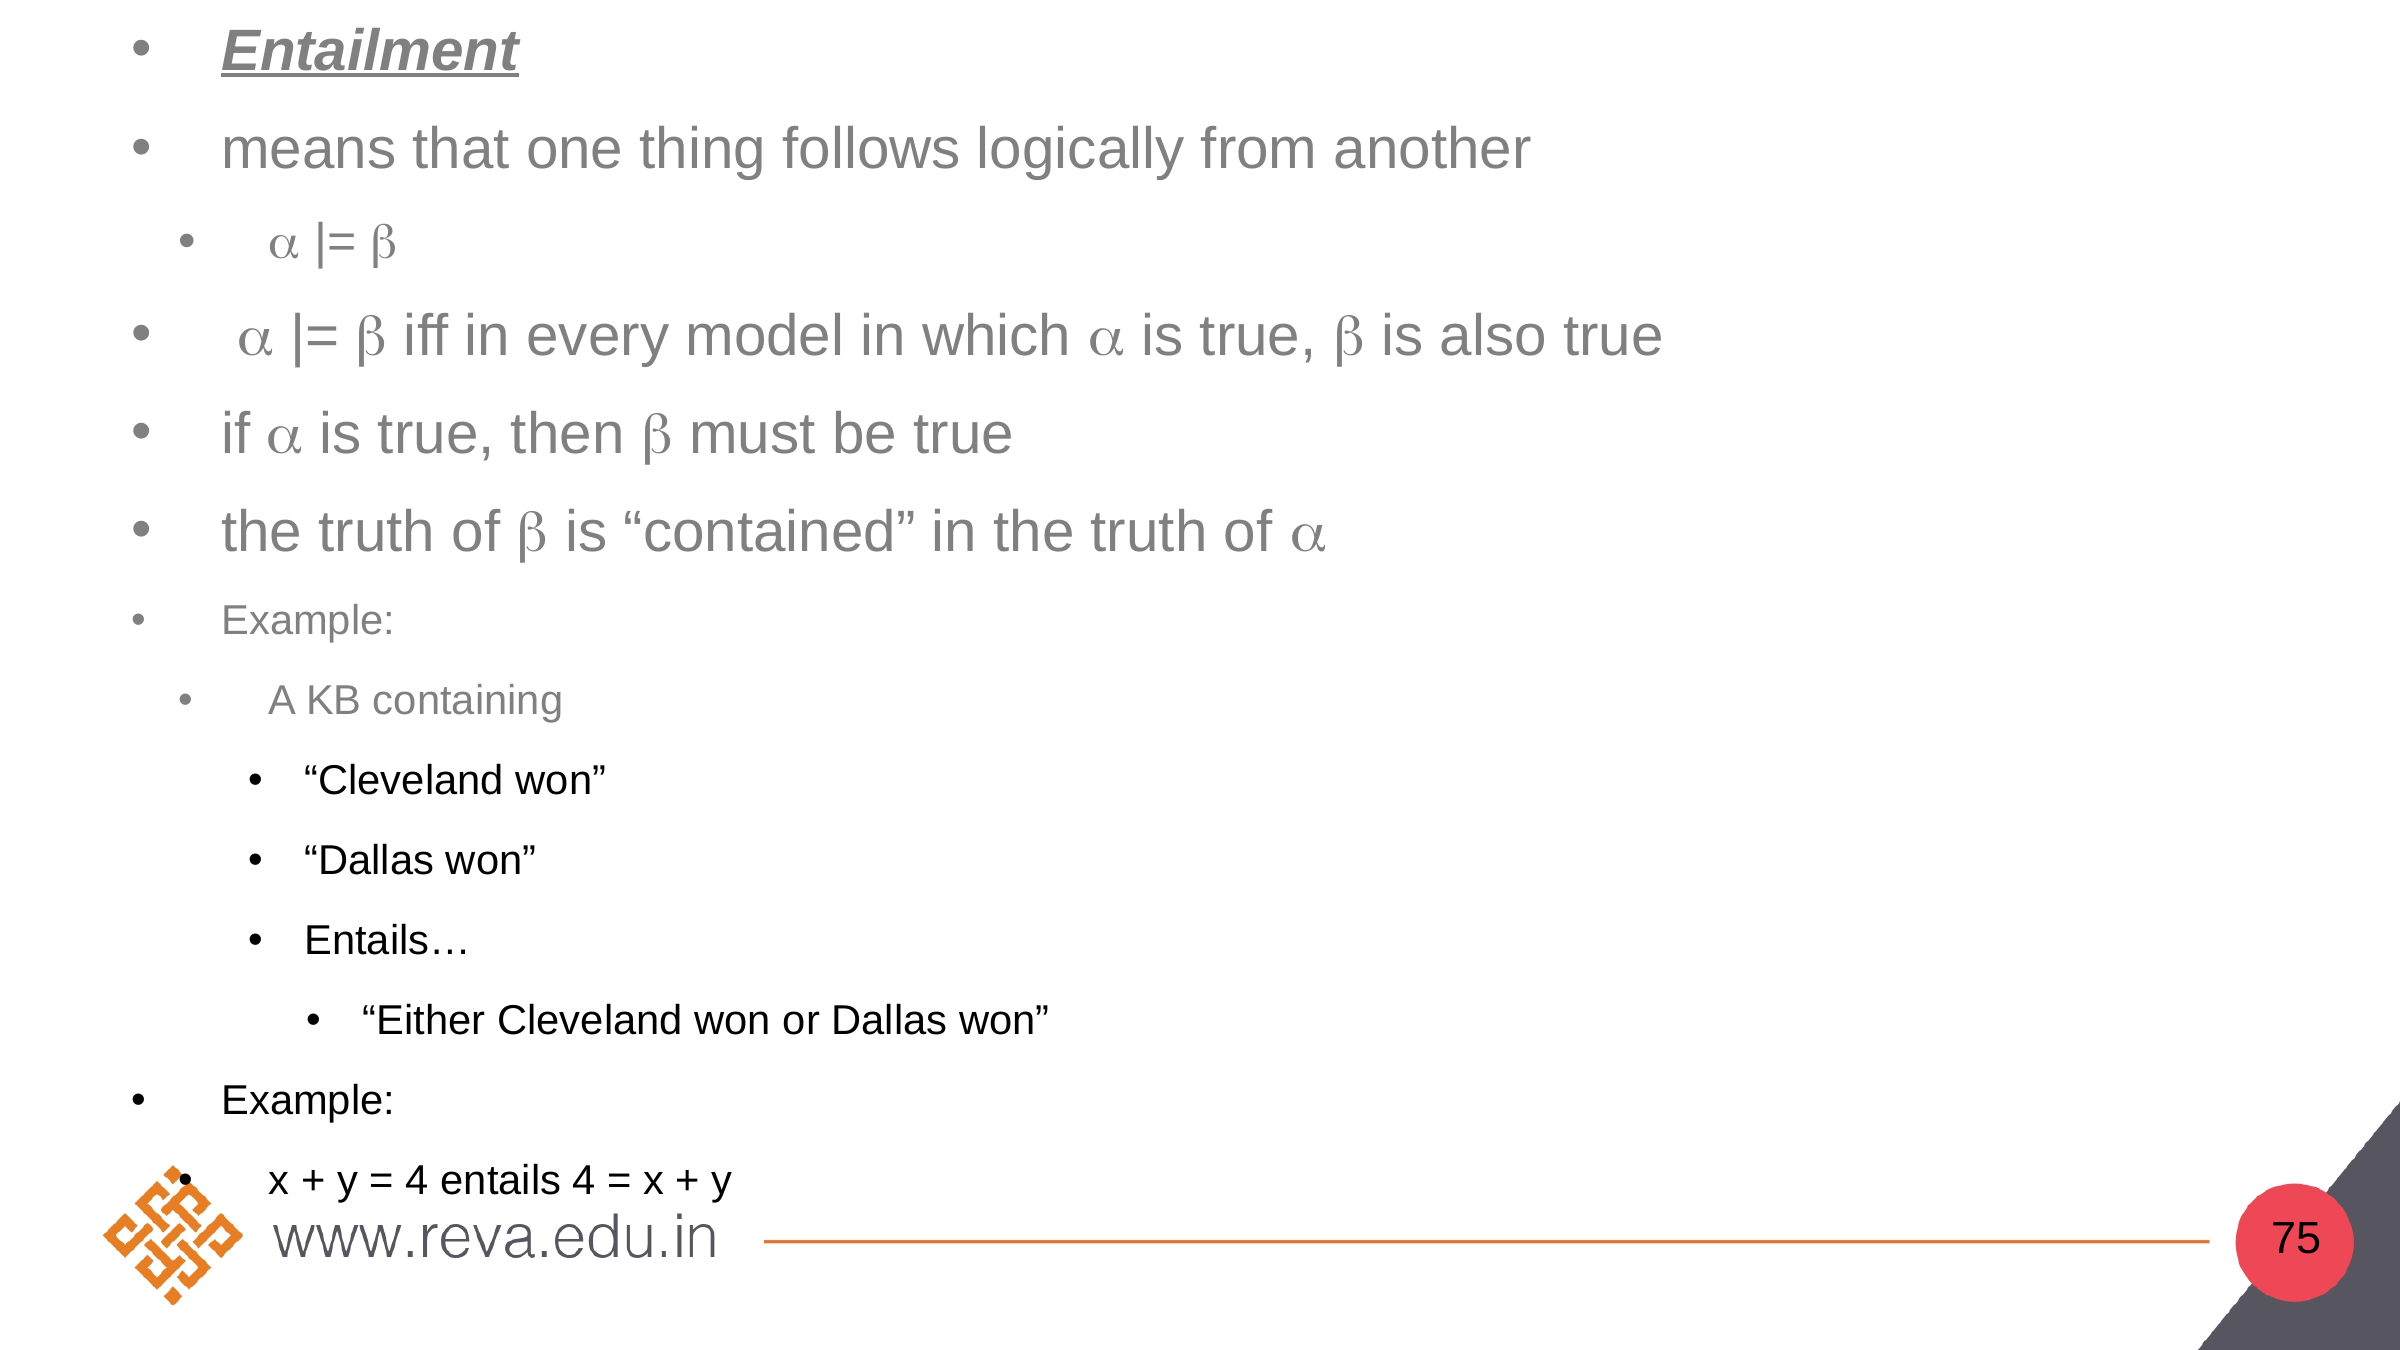

Entailment
means that one thing follows logically from another
α |= β
 α |= β iff in every model in which α is true, β is also true
if α is true, then β must be true
the truth of β is “contained” in the truth of α
Example:
A KB containing
“Cleveland won”
“Dallas won”
Entails…
“Either Cleveland won or Dallas won”
Example:
x + y = 4 entails 4 = x + y

#
75